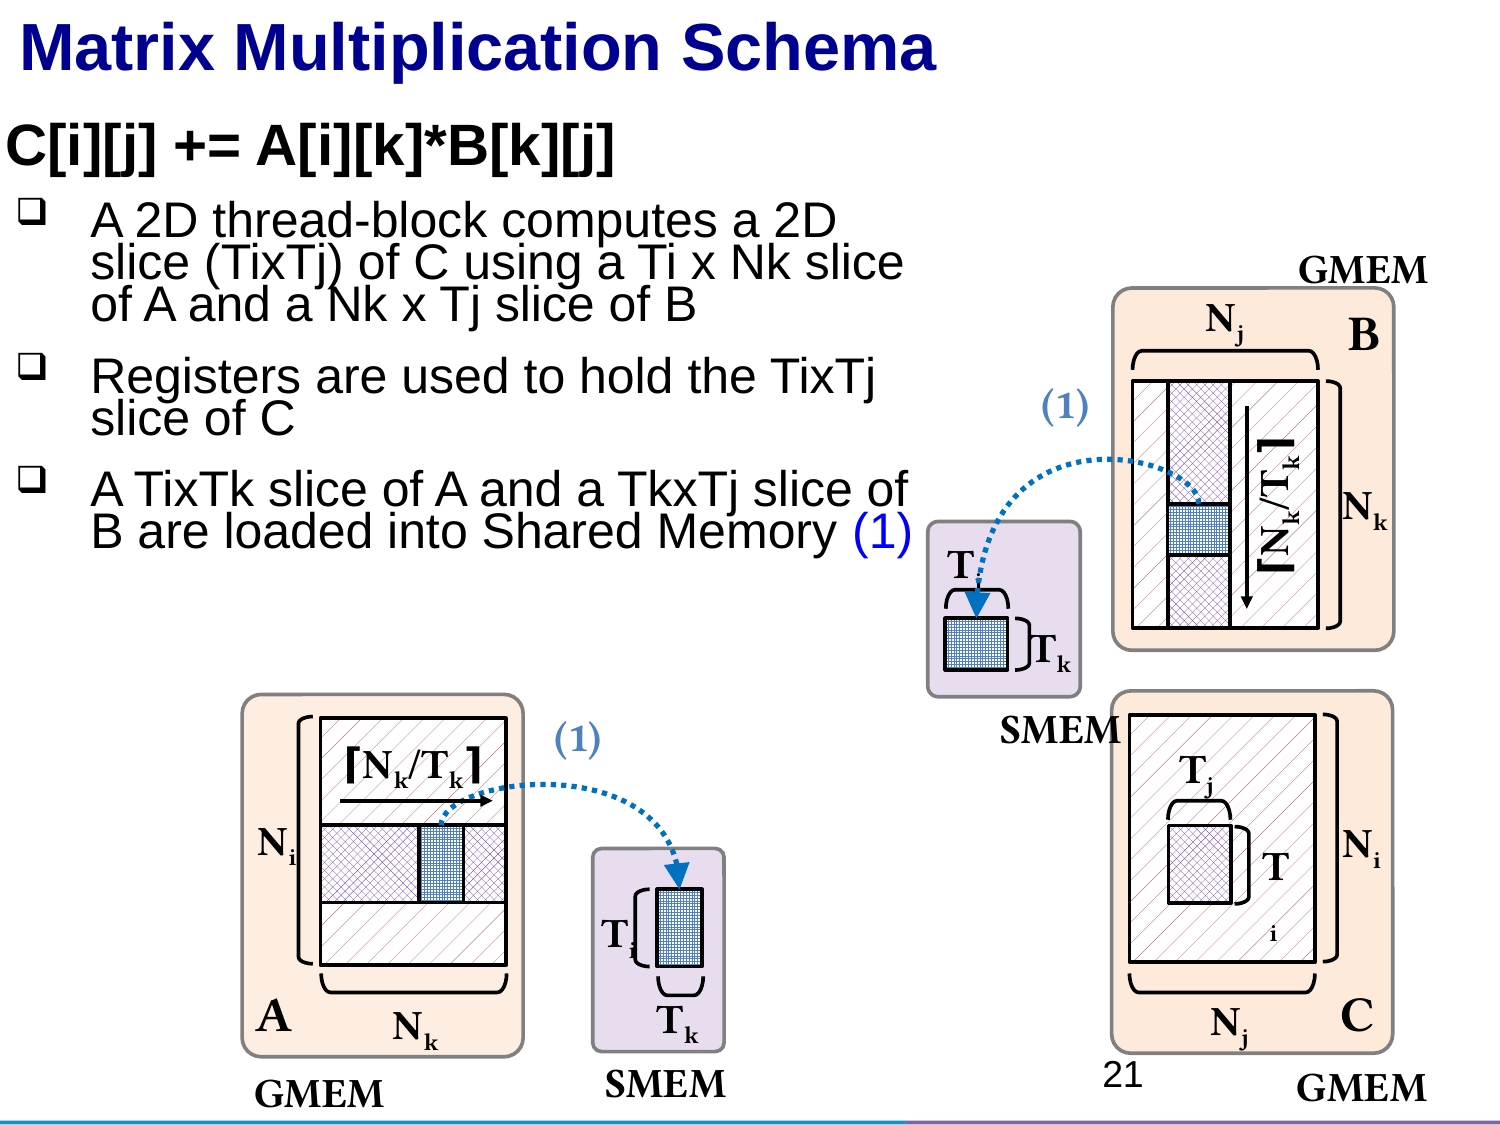

Matrix Multiplication Schema
    C[i][j] += A[i][k]*B[k][j]
A 2D thread-block computes a 2D slice (TixTj) of C using a Ti x Nk slice of A and a Nk x Tj slice of B
Registers are used to hold the TixTj  slice of C
A TixTk slice of A and a TkxTj slice of B are loaded into Shared Memory (1)
GMEM

Nj
B

Nk
(1)

⌈Nk/Tk⌉

Tj

Tk

Ni

C
Nj
GMEM

Ni

A
Nk
GMEM
SMEM
(1)
⌈Nk/Tk⌉
Tj

Ti

Ti

Tk
21
SMEM